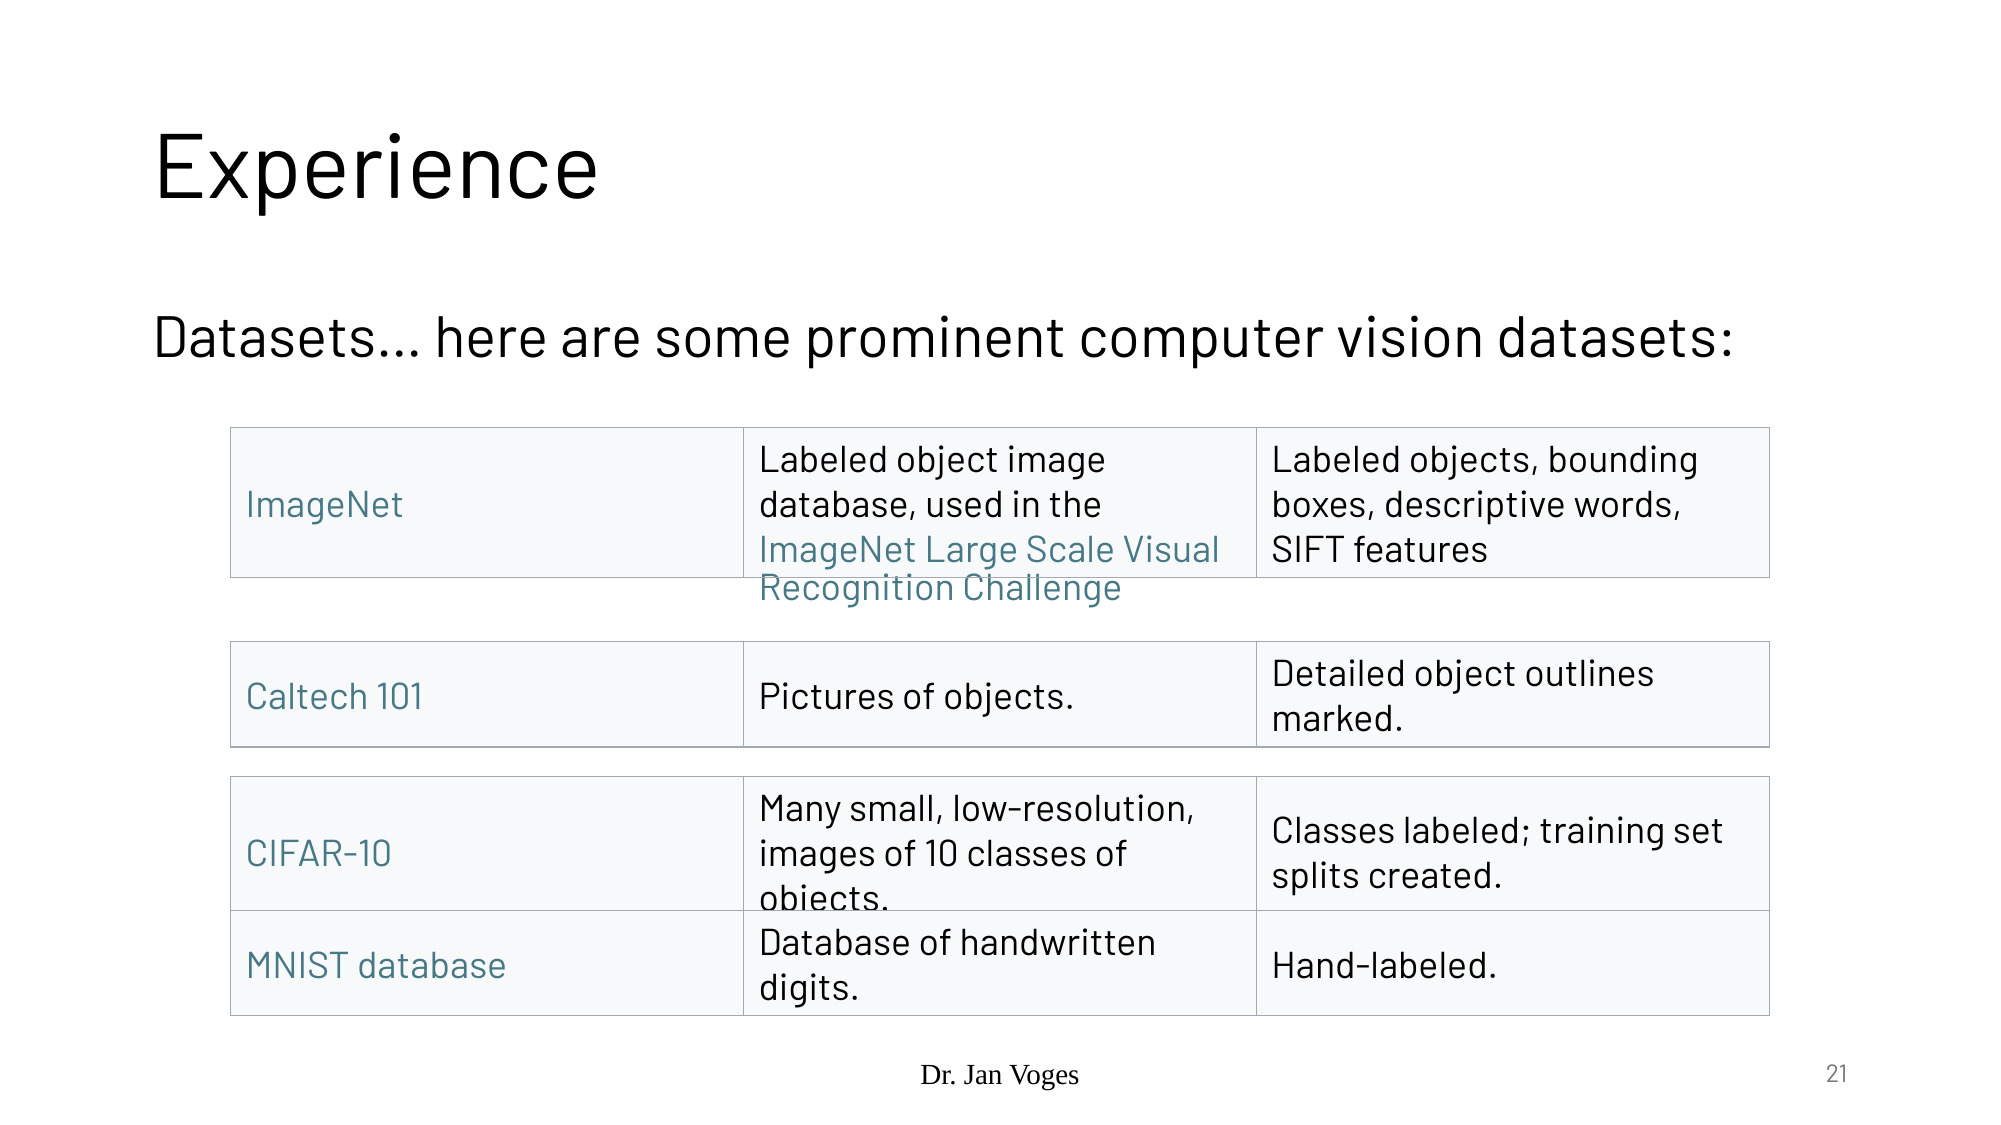

# Experience
Datasets… here are some prominent computer vision datasets:

| ImageNet | Labeled object image database, used in the ImageNet Large Scale Visual Recognition Challenge | Labeled objects, bounding boxes, descriptive words, SIFT features |
| --- | --- | --- |
| Caltech 101 | Pictures of objects. | Detailed object outlines marked. |
| --- | --- | --- |
| CIFAR-10 | Many small, low-resolution, images of 10 classes of objects. | Classes labeled; training set splits created. |
| --- | --- | --- |
| MNIST database | Database of handwritten digits. | Hand-labeled. |
| --- | --- | --- |
Dr. Jan Voges
21